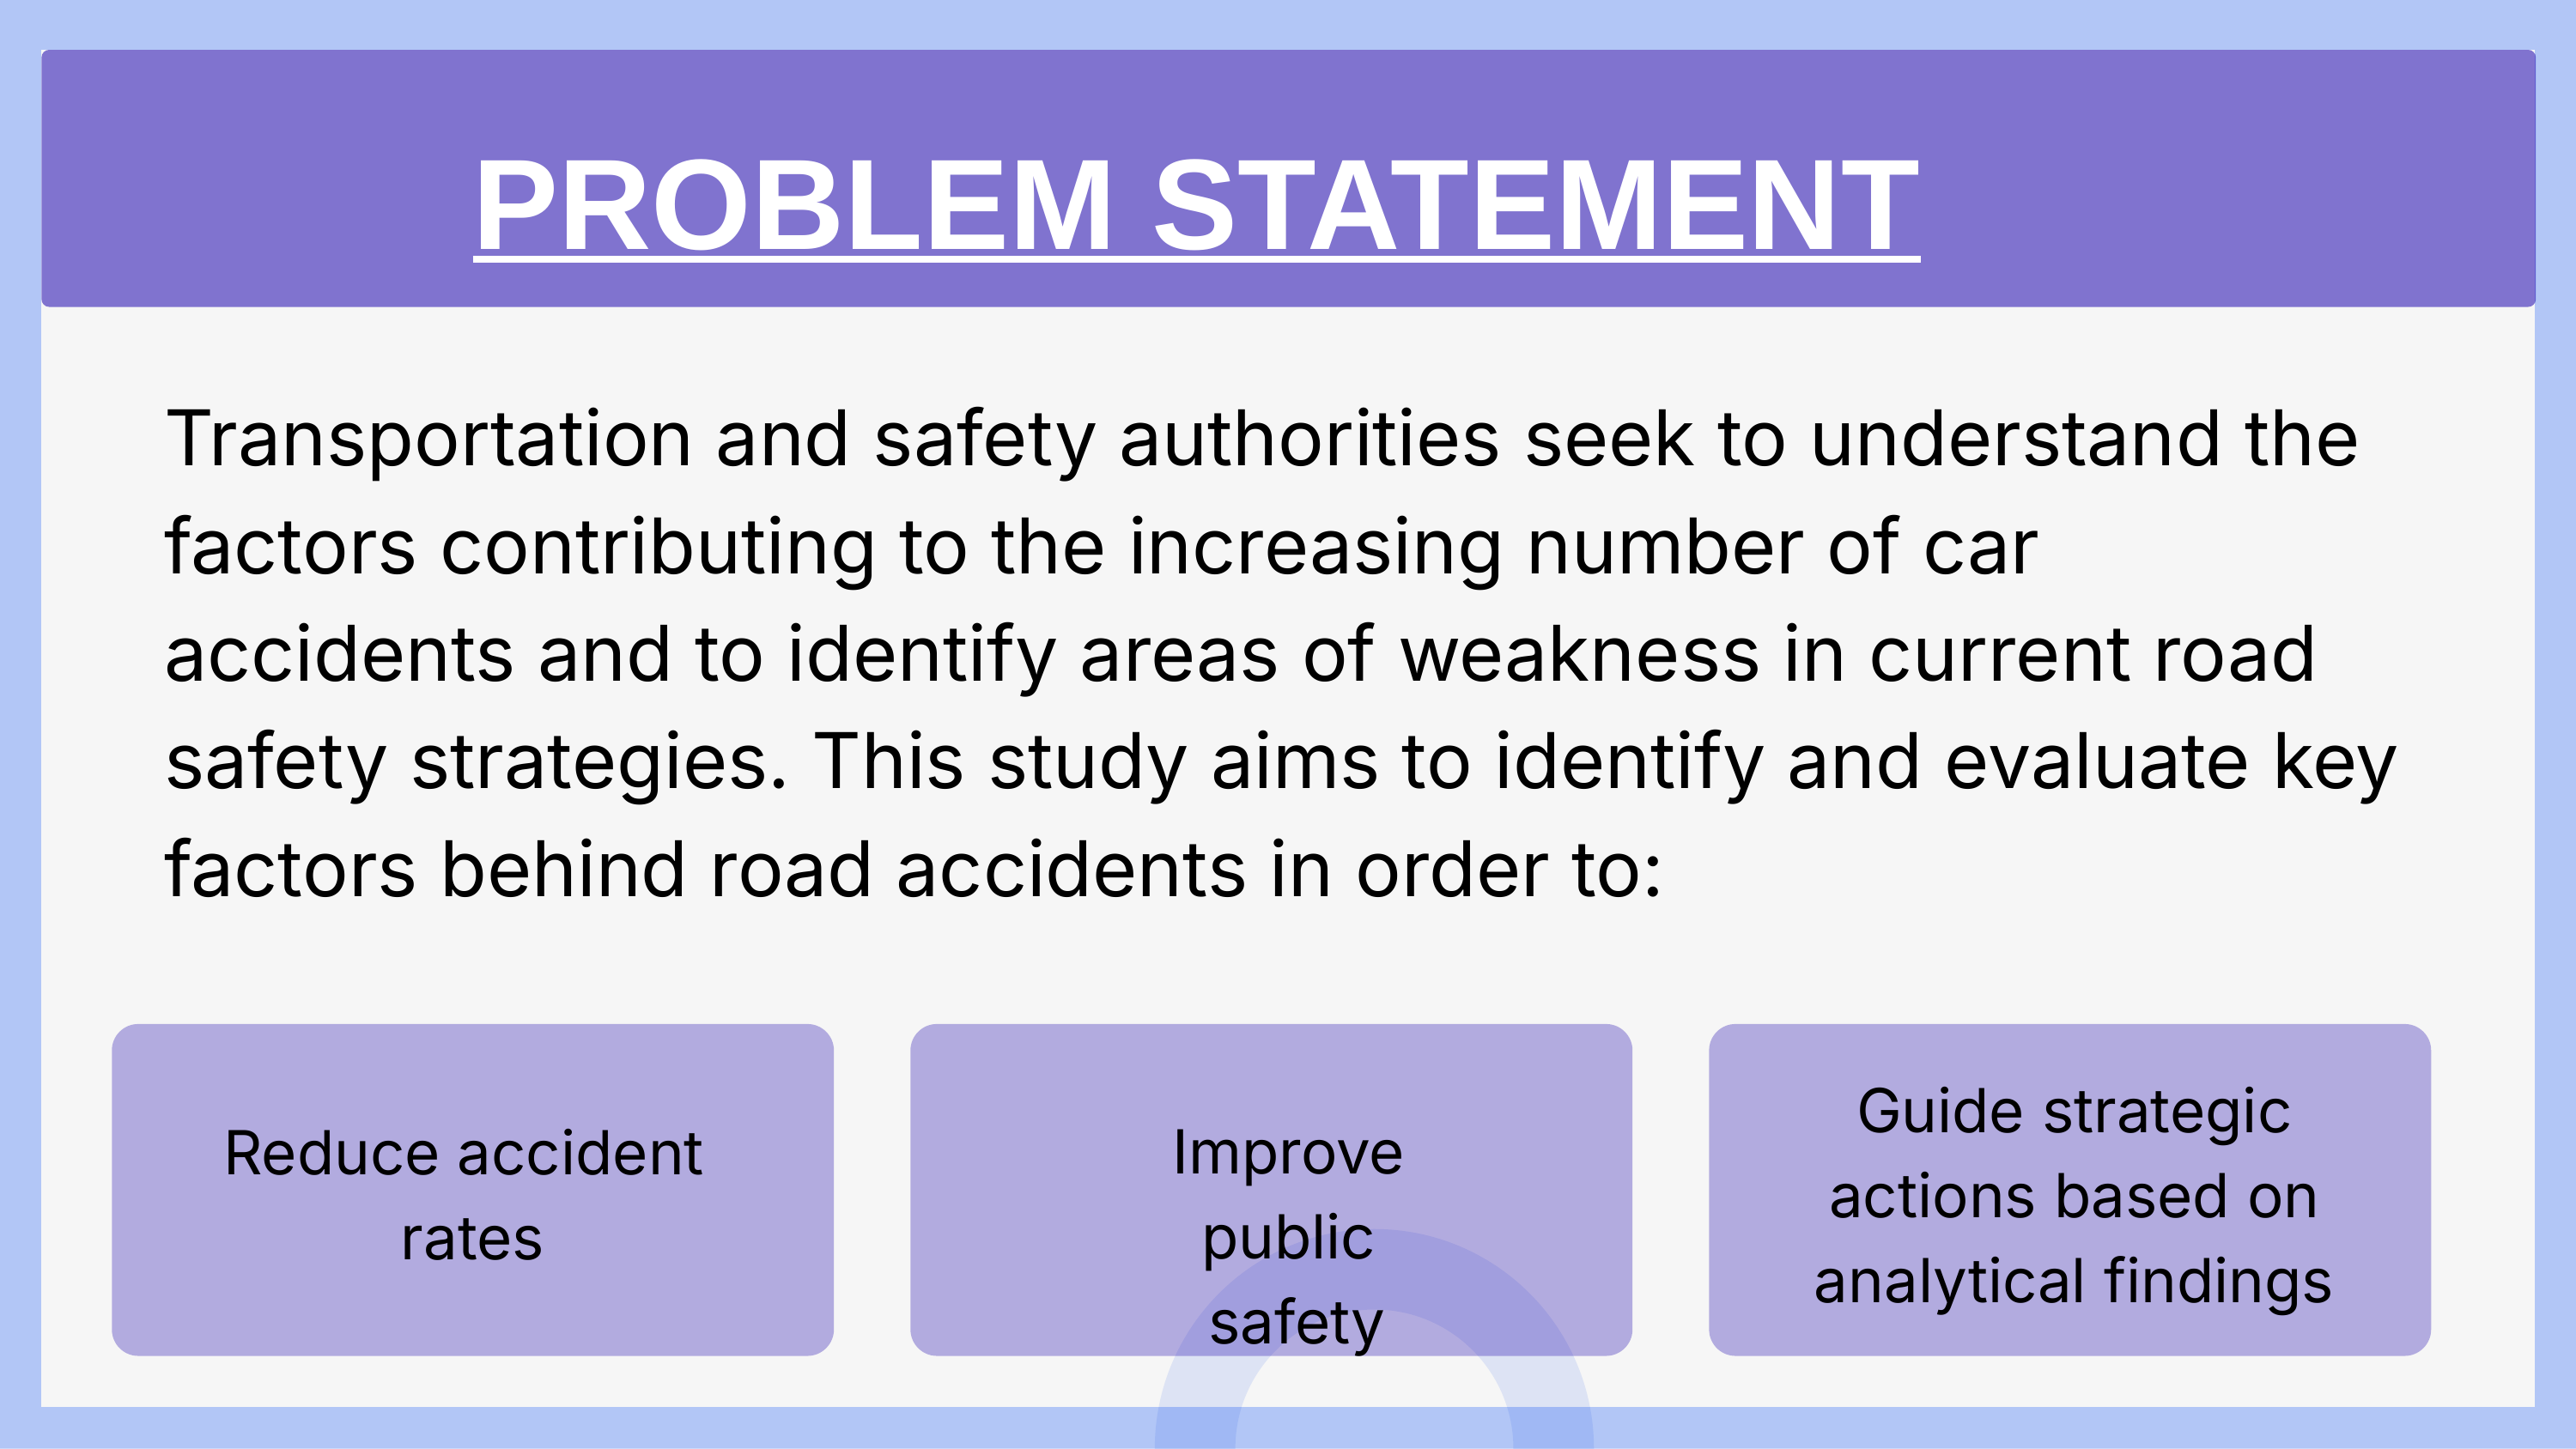

PROBLEM STATEMENT
Transportation and safety authorities seek to understand the factors contributing to the increasing number of car accidents and to identify areas of weakness in current road safety strategies. This study aims to identify and evaluate key factors behind road accidents in order to:

Guide strategic actions based on analytical findings
Improve public
 safety
Reduce accident
rates